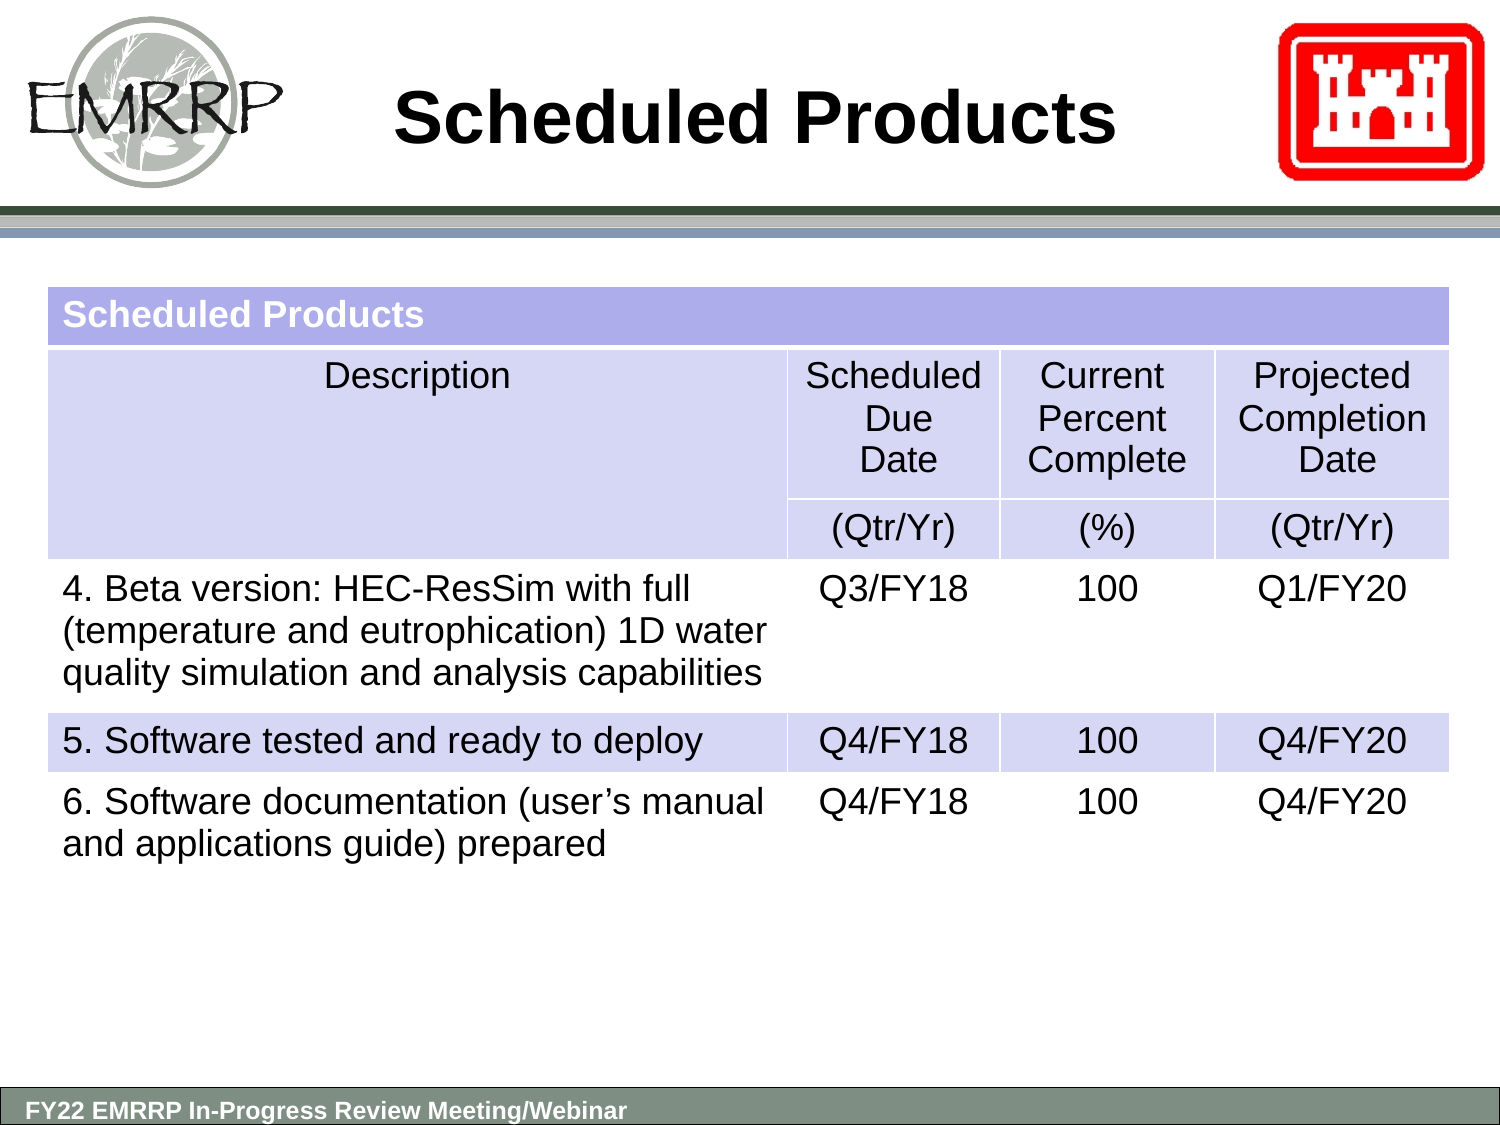

# Scheduled Products
| Scheduled Products |  |  |  |
| --- | --- | --- | --- |
| Description | Scheduled Due Date | Current Percent Complete | Projected Completion Date |
|  | (Qtr/Yr) | (%) | (Qtr/Yr) |
| 4. Beta version: HEC-ResSim with full (temperature and eutrophication) 1D water quality simulation and analysis capabilities | Q3/FY18 | 100 | Q1/FY20 |
| 5. Software tested and ready to deploy | Q4/FY18 | 100 | Q4/FY20 |
| 6. Software documentation (user’s manual and applications guide) prepared | Q4/FY18 | 100 | Q4/FY20 |